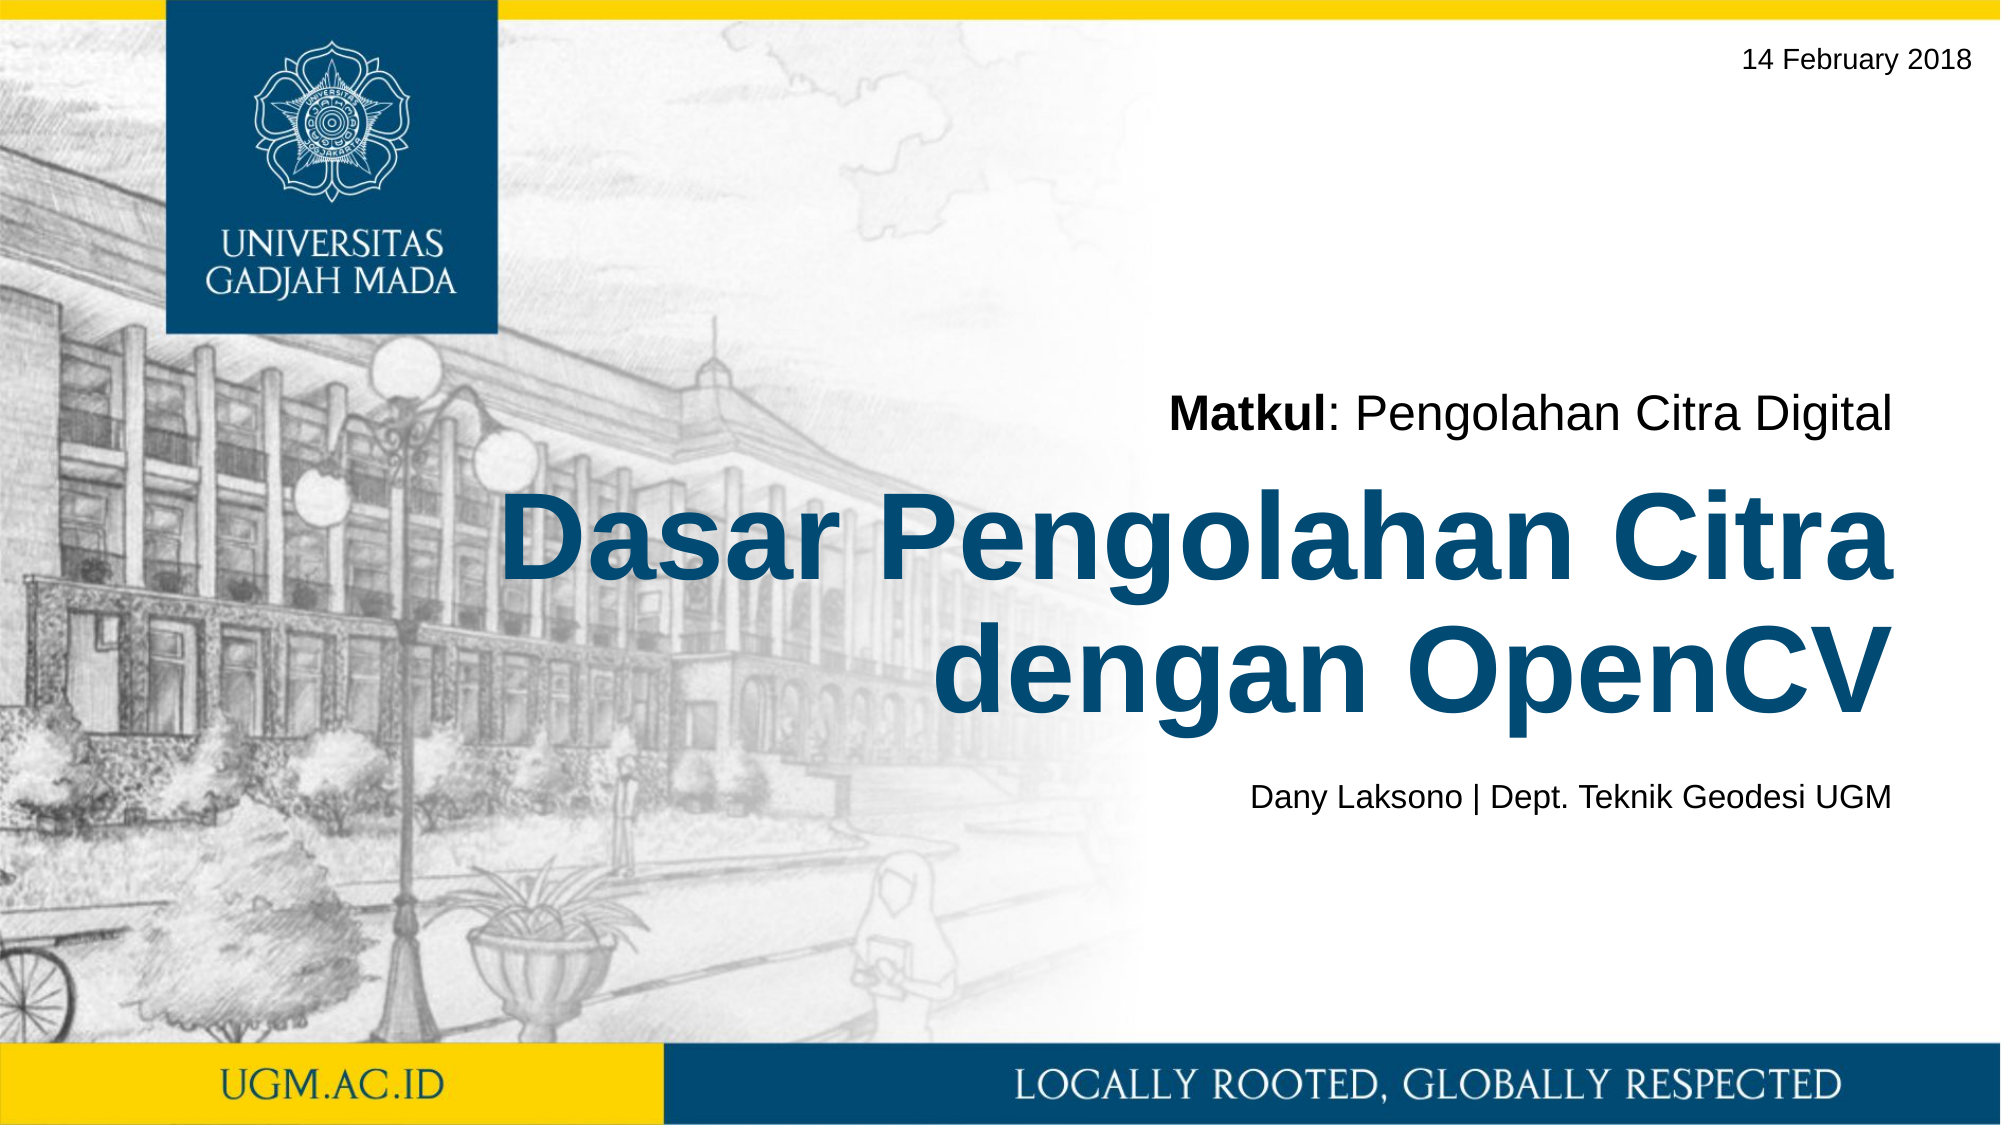

14 February 2018
Matkul: Pengolahan Citra Digital
# Dasar Pengolahan Citra dengan OpenCV
Dany Laksono | Dept. Teknik Geodesi UGM